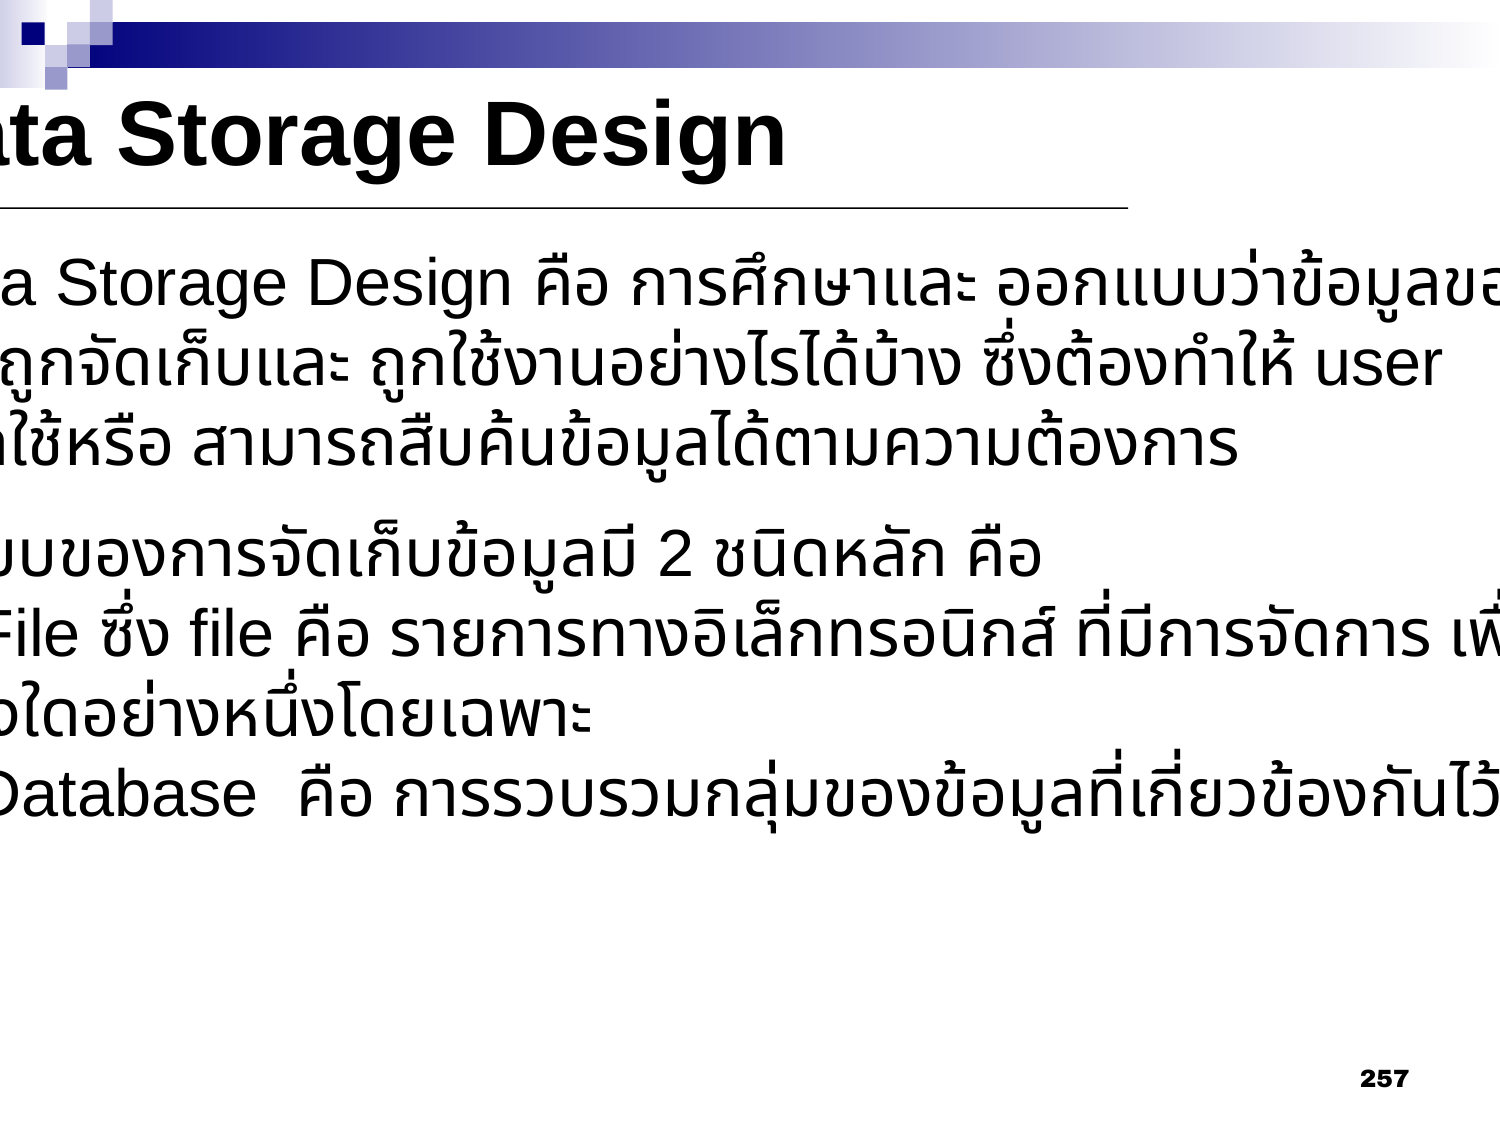

Data Storage Design

     Data Storage Design คือ การศึกษาและ ออกแบบว่าข้อมูลของ
ระบบจะถูกจัดเก็บและ ถูกใช้งานอย่างไรได้บ้าง ซึ่งต้องทำให้ user
สามารถใช้หรือ สามารถสืบค้นข้อมูลได้ตามความต้องการ
     รูปแบบของการจัดเก็บข้อมูลมี 2 ชนิดหลัก คือ
     (1) File ซึ่ง file คือ รายการทางอิเล็กทรอนิกส์ ที่มีการจัดการ เพื่อดำเนิน
การอย่างใดอย่างหนึ่งโดยเฉพาะ
     (2) Database  คือ การรวบรวมกลุ่มของข้อมูลที่เกี่ยวข้องกันไว้ด้วยกัน
257